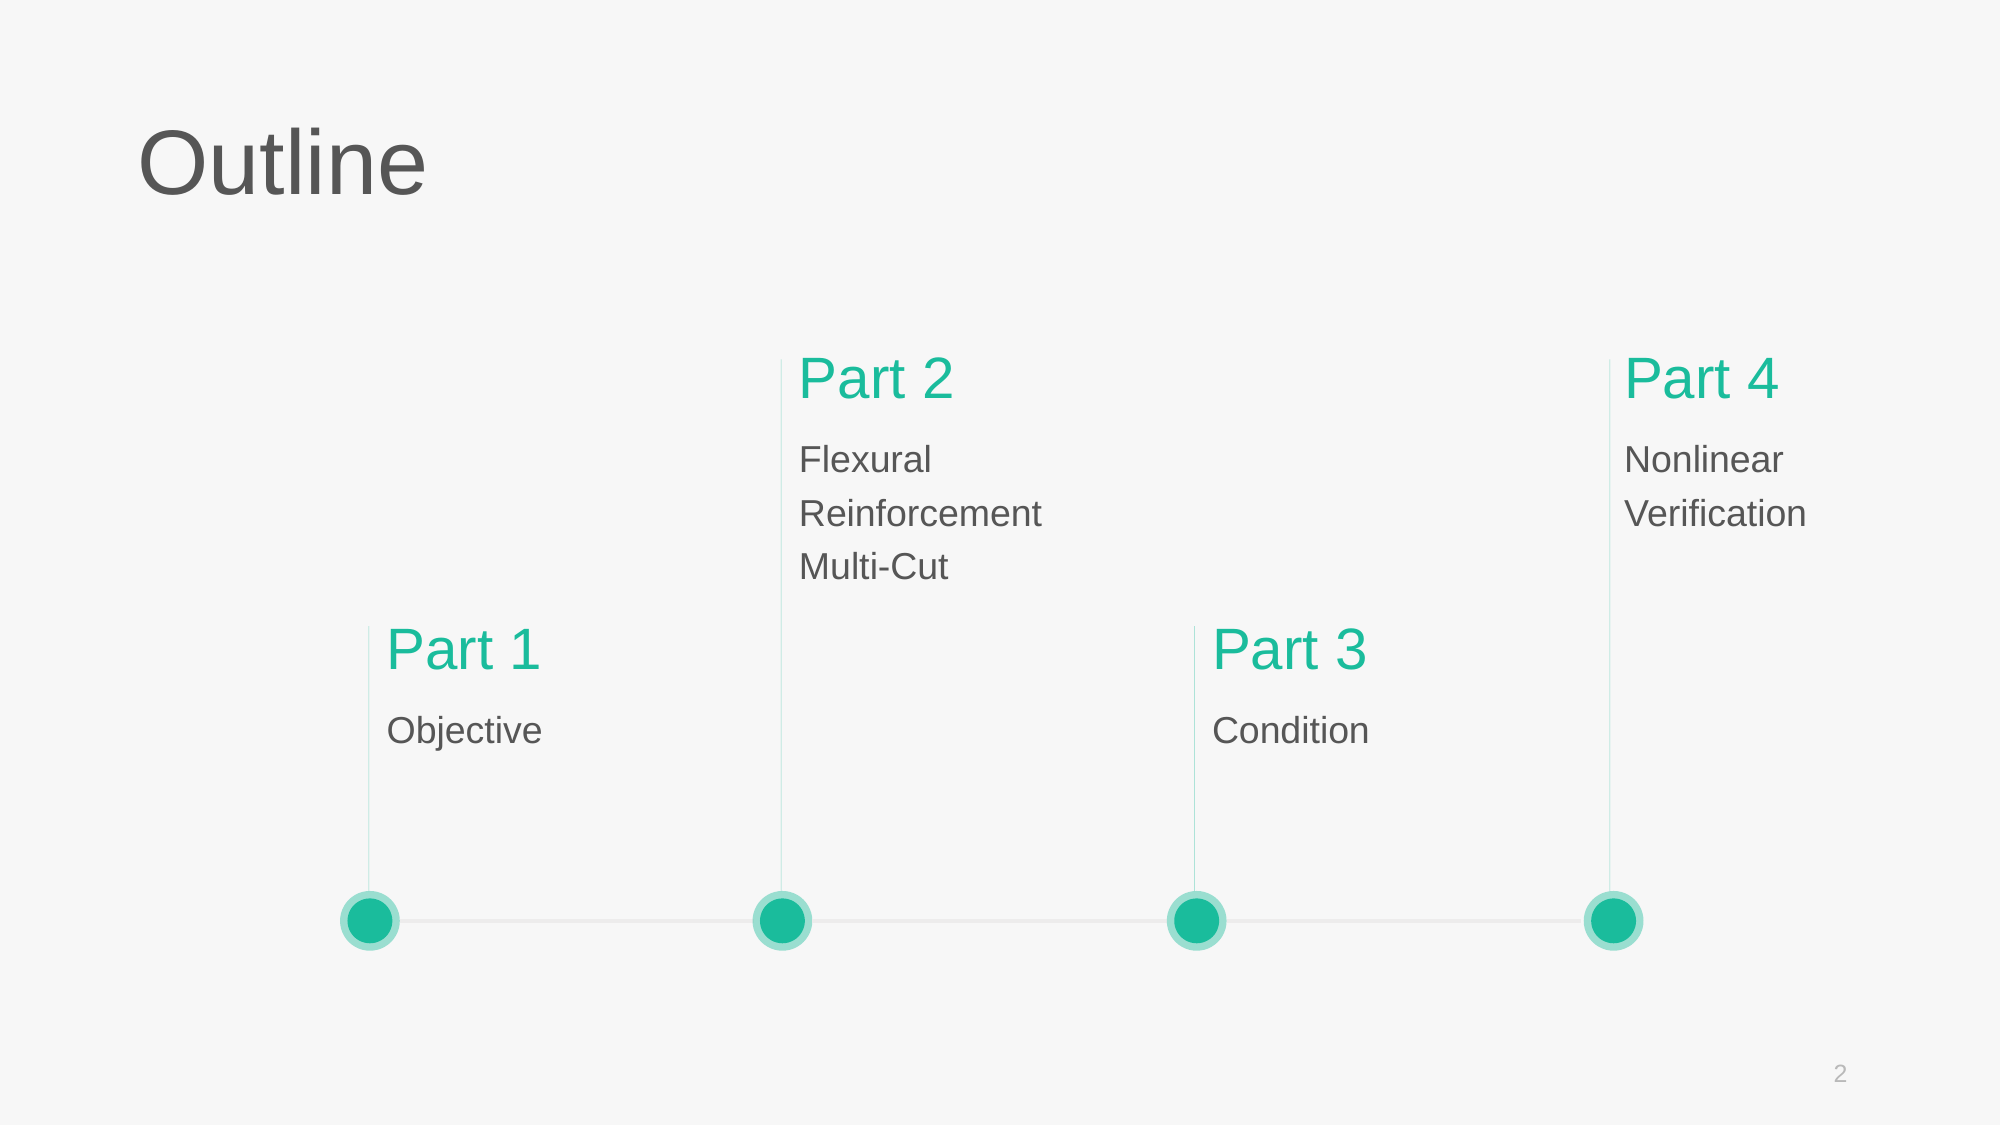

Outline
Part 2
Part 4
Flexural Reinforcement Multi-Cut
Nonlinear Verification
Part 1
Part 3
Objective
Condition

2